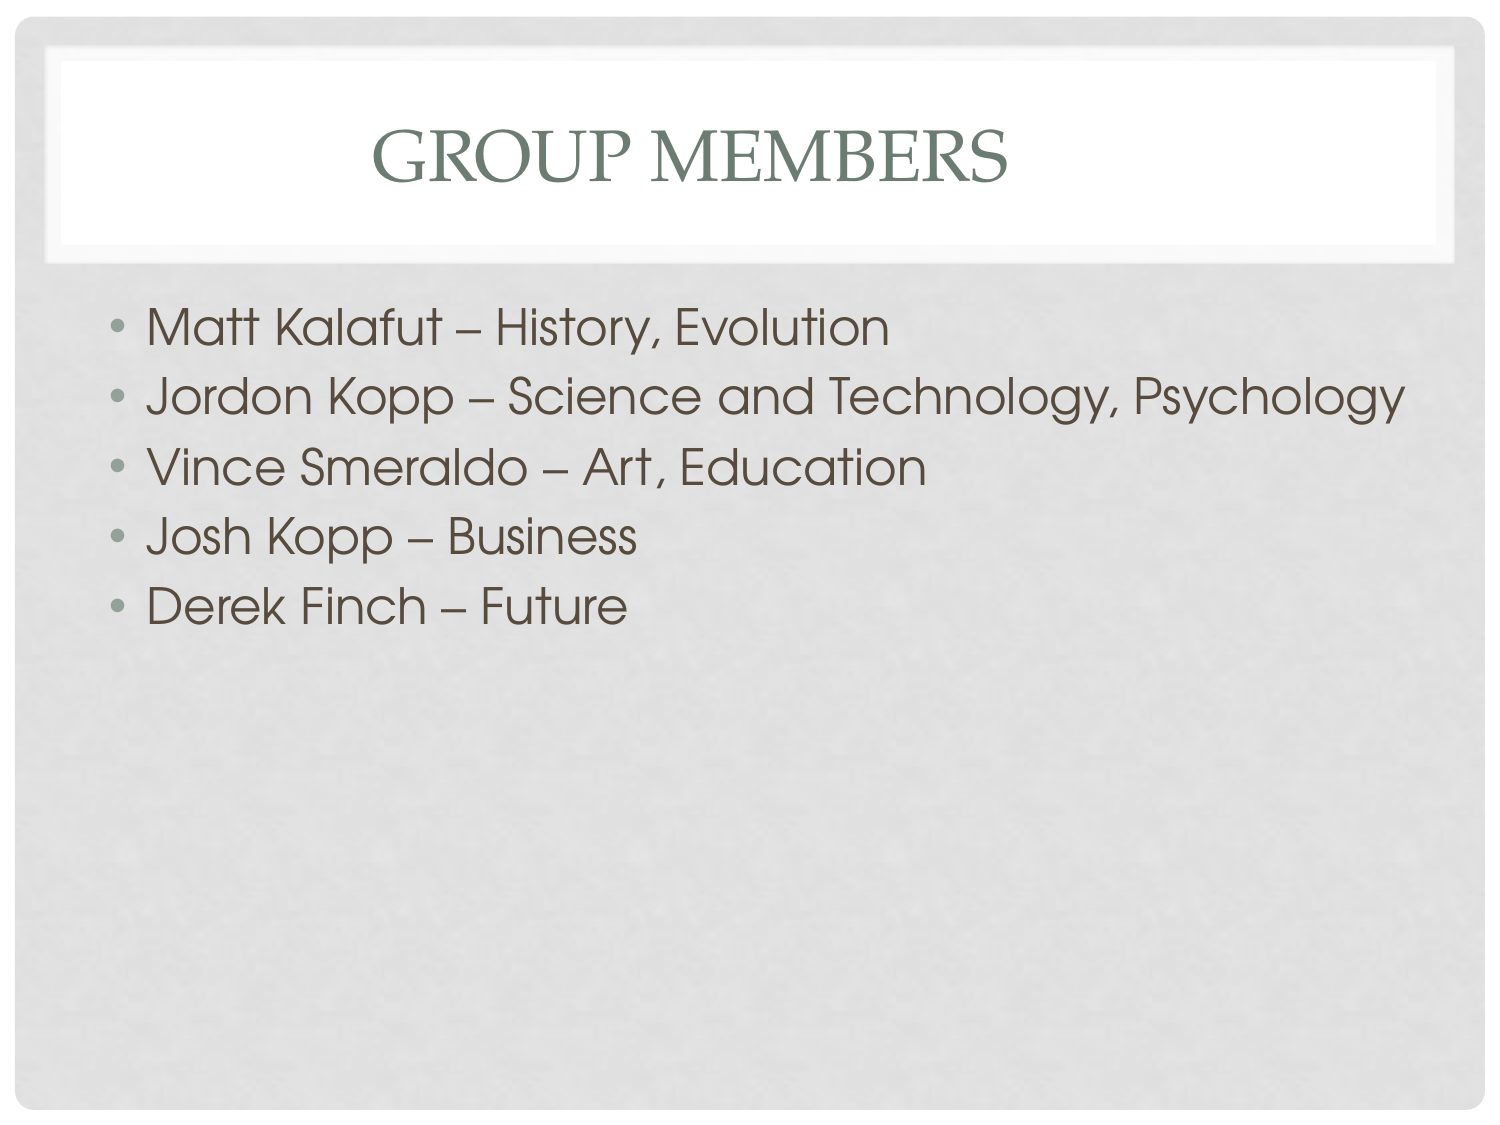

# Group Members
Matt Kalafut – History, Evolution
Jordon Kopp – Science and Technology, Psychology
Vince Smeraldo – Art, Education
Josh Kopp – Business
Derek Finch – Future